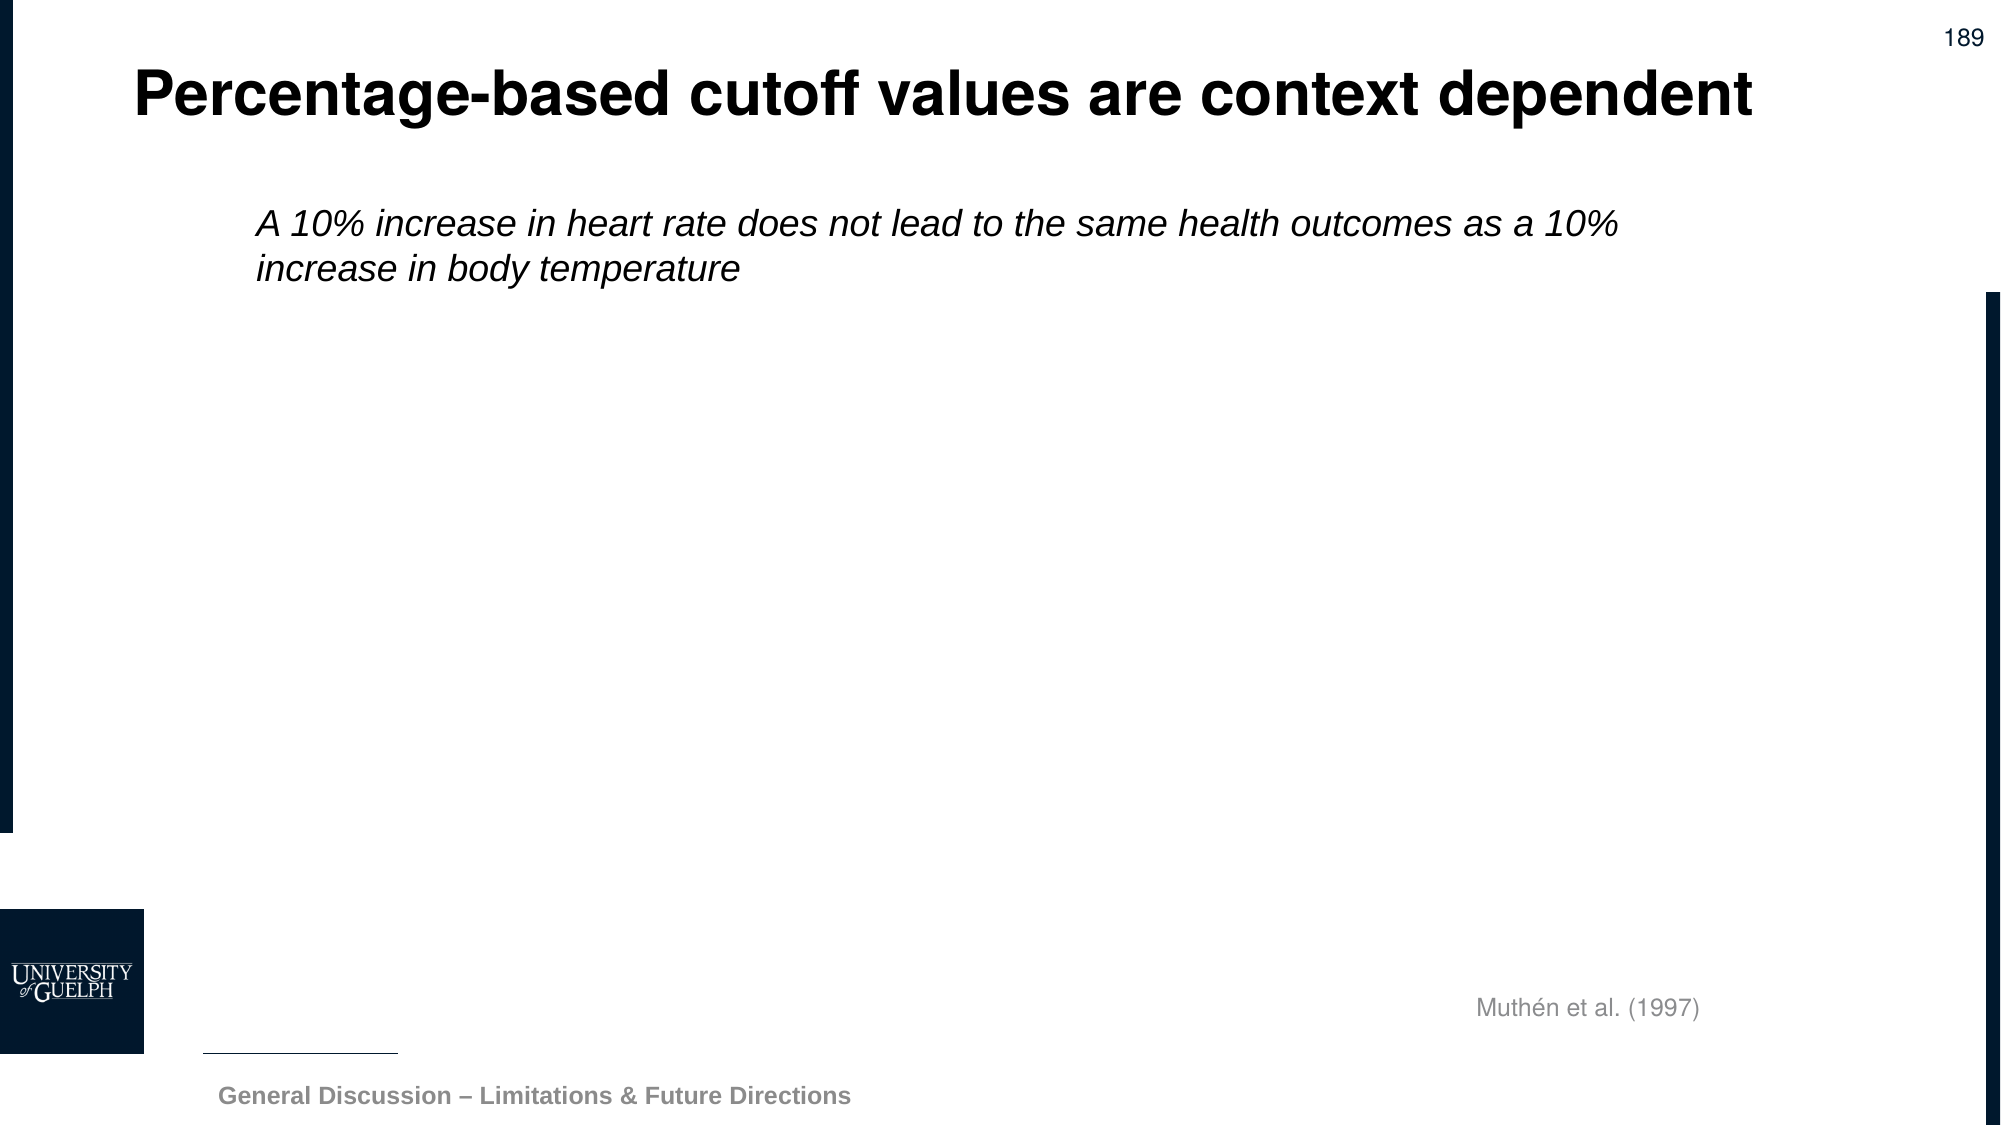

# Percentage-based cutoff values are context dependent
A 10% increase in heart rate does not lead to the same health outcomes as a 10% increase in body temperature

Muthén et al. (1997)
General Discussion – Limitations & Future Directions